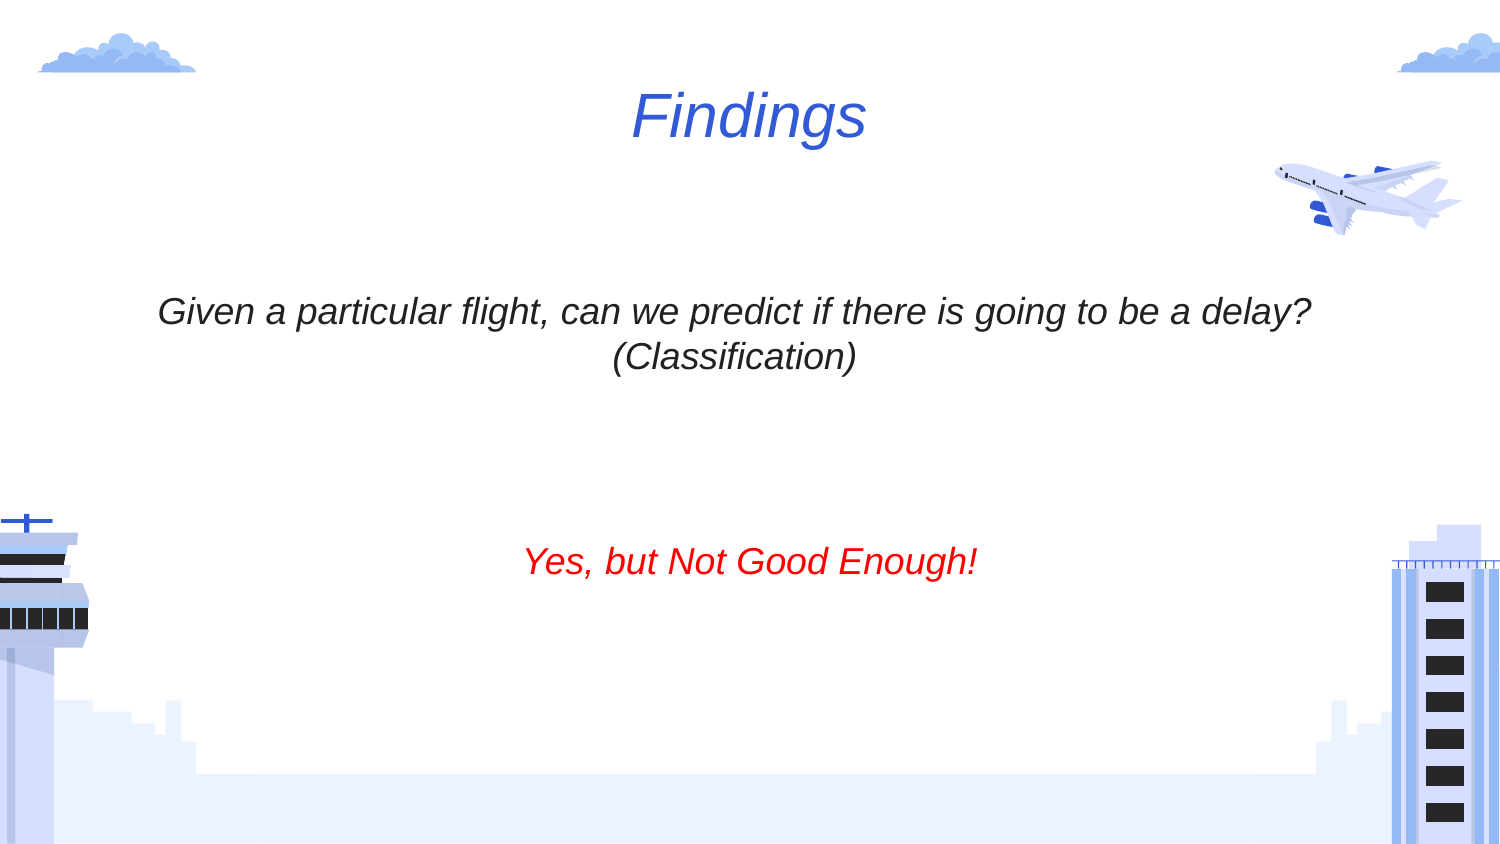

# Findings

Given a particular flight, can we predict if there is going to be a delay? (Classification)

Yes, but Not Good Enough!